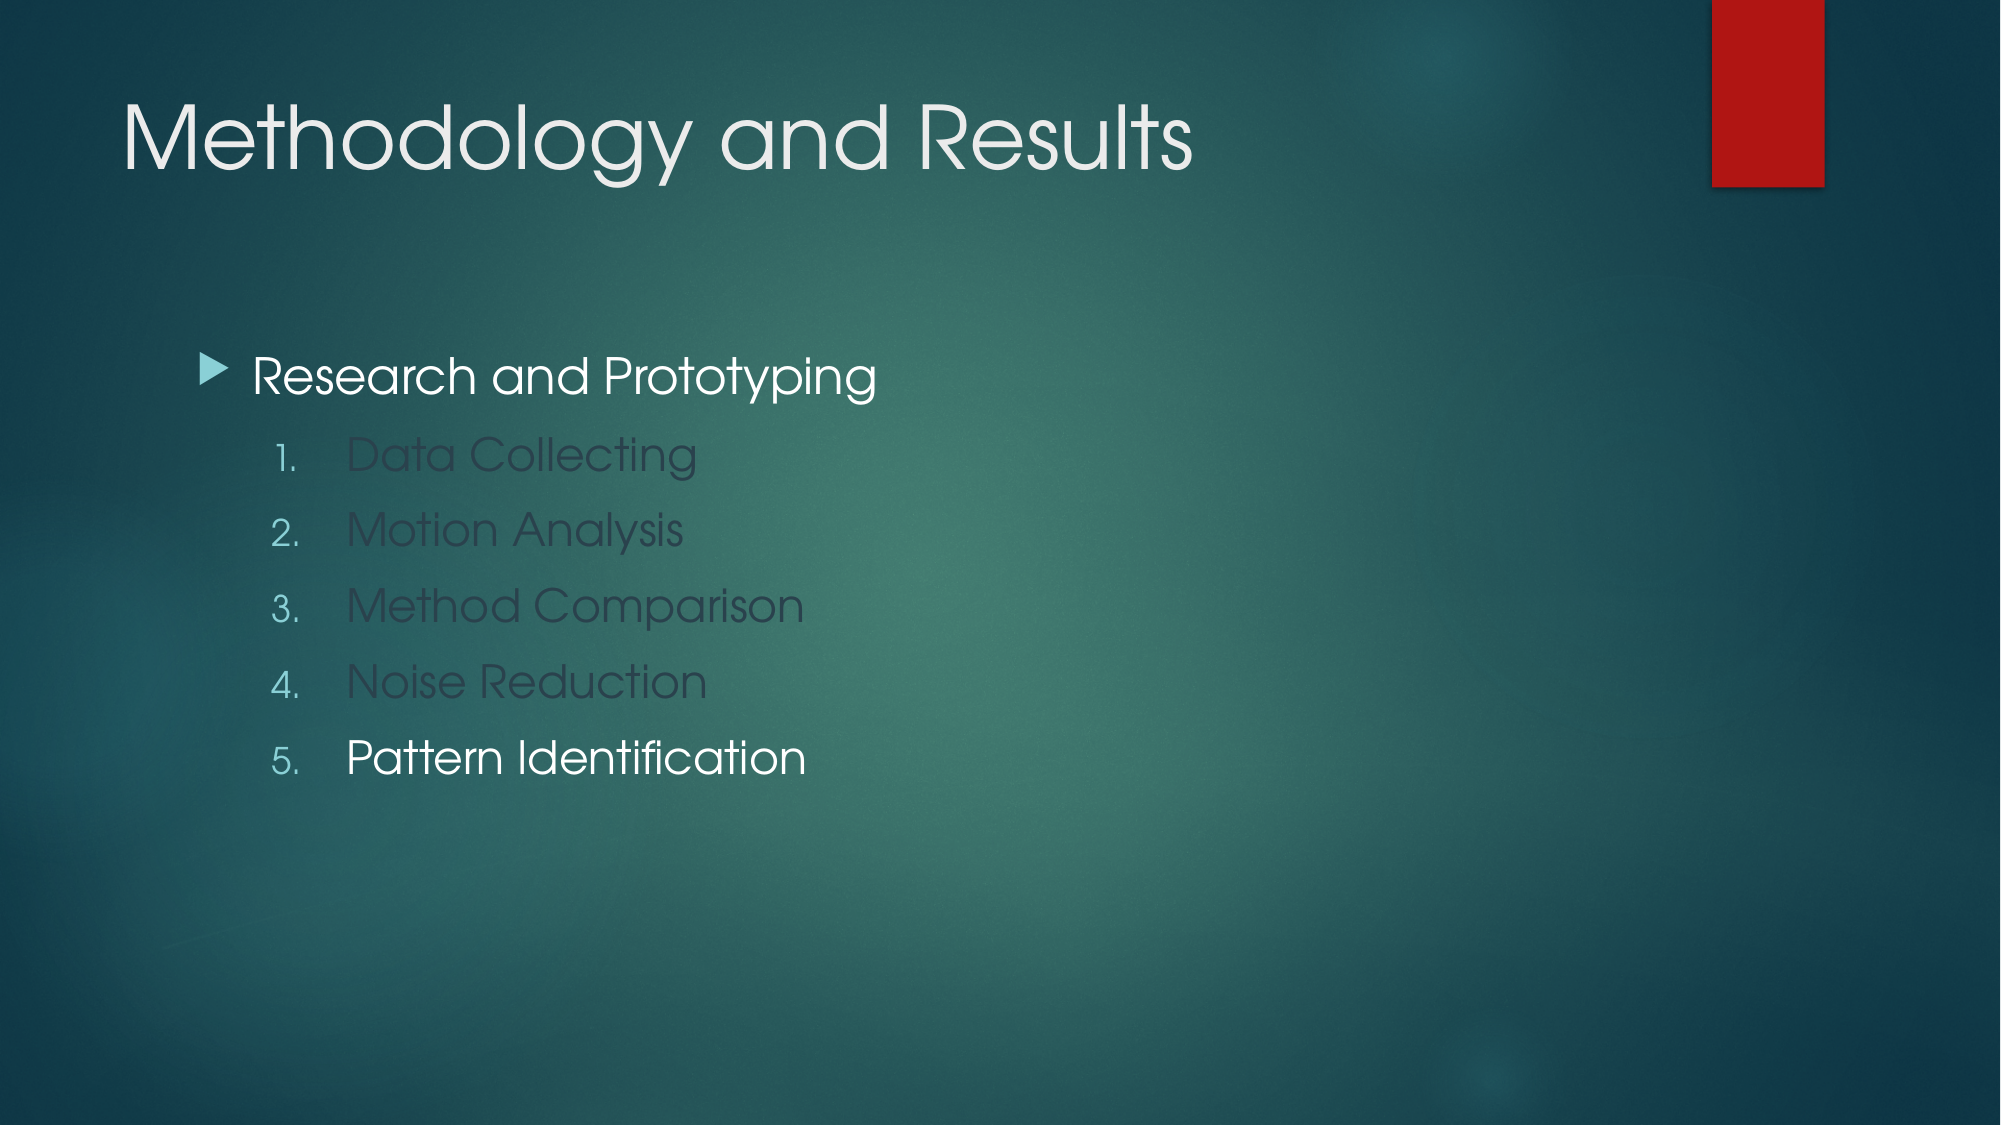

# Methodology and Results
Research and Prototyping
Data Collecting
Motion Analysis
Method Comparison
Noise Reduction
Pattern Identification